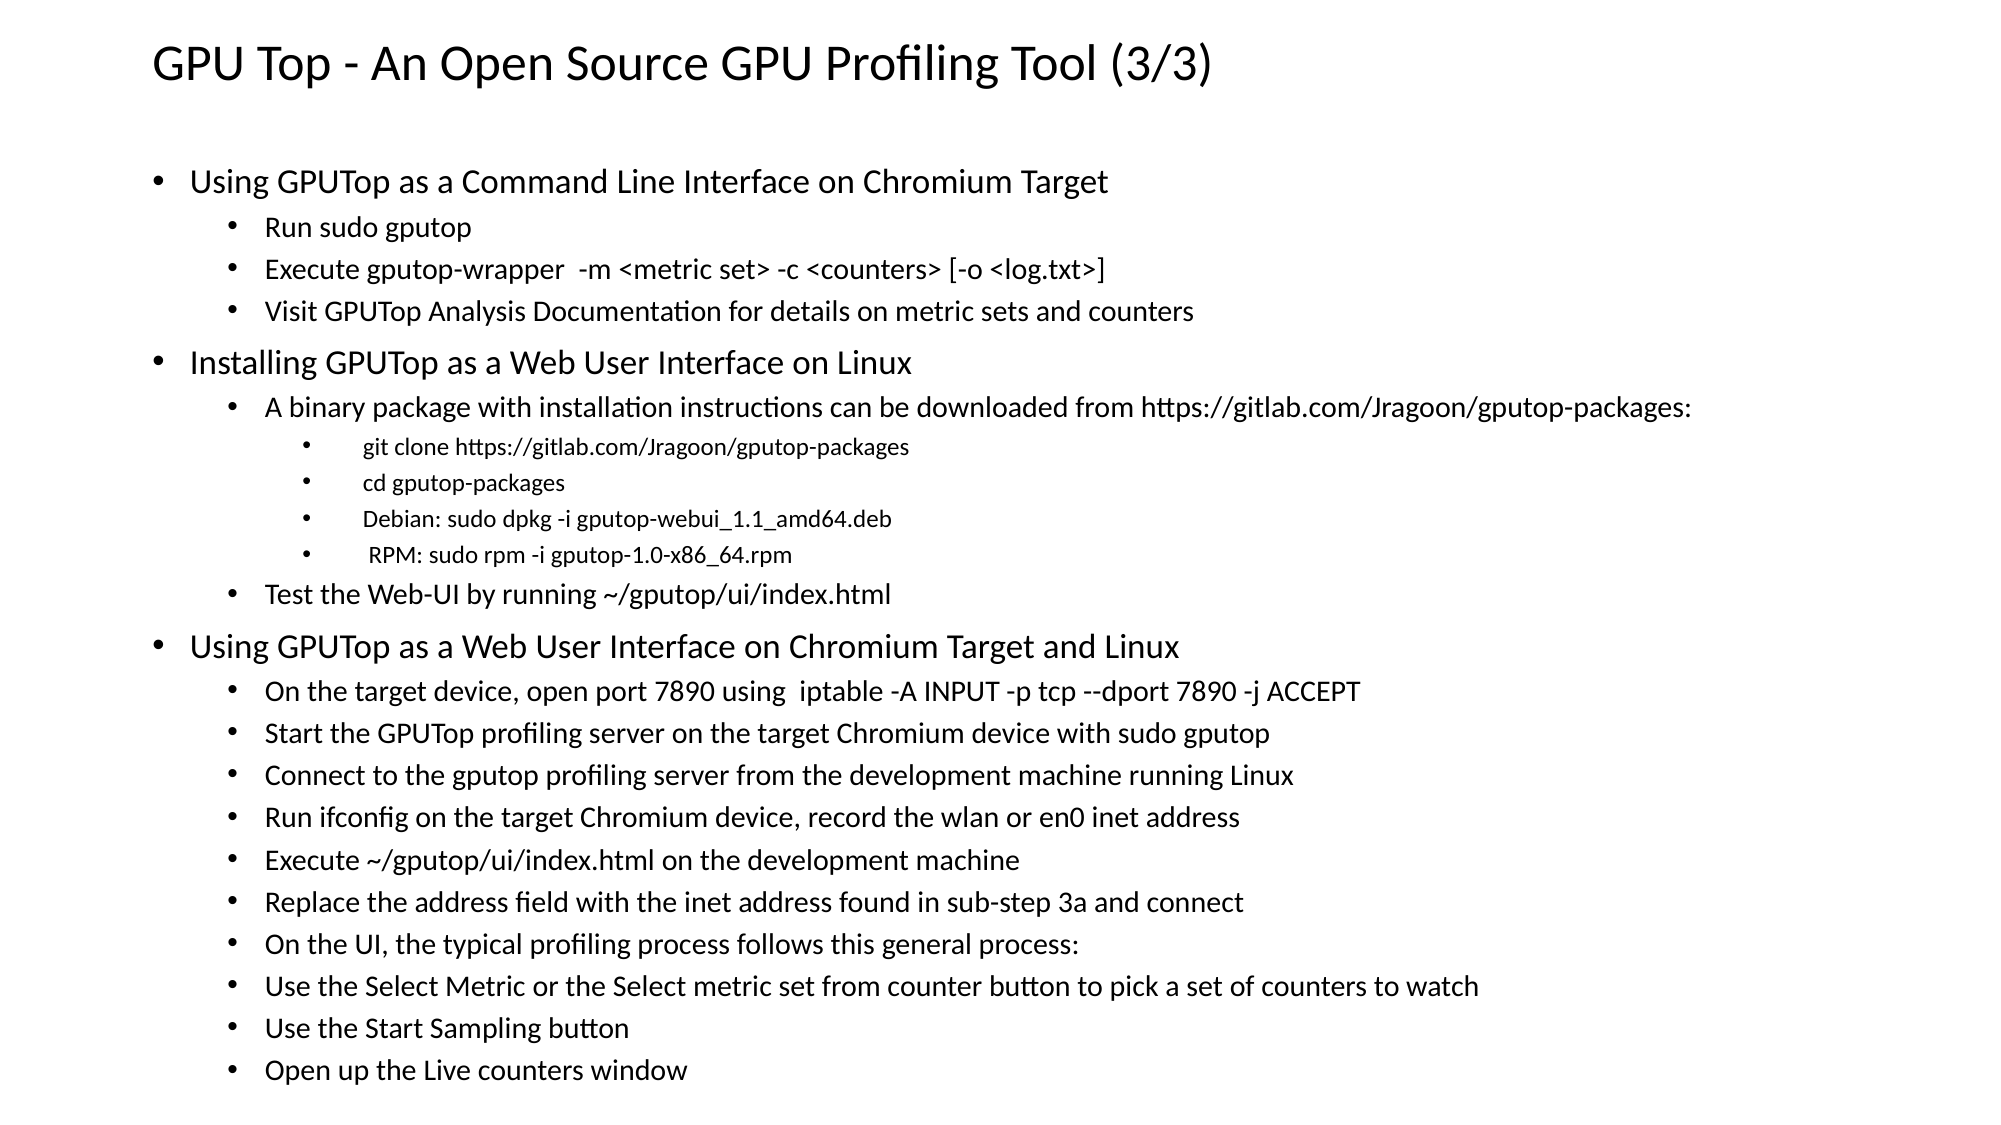

# GPU Top - An Open Source GPU Profiling Tool (3/3)
Using GPUTop as a Command Line Interface on Chromium Target
Run sudo gputop
Execute gputop-wrapper  -m <metric set> -c <counters> [-o <log.txt>]
Visit GPUTop Analysis Documentation for details on metric sets and counters
Installing GPUTop as a Web User Interface on Linux
A binary package with installation instructions can be downloaded from https://gitlab.com/Jragoon/gputop-packages:
    git clone https://gitlab.com/Jragoon/gputop-packages
    cd gputop-packages
    Debian: sudo dpkg -i gputop-webui_1.1_amd64.deb
     RPM: sudo rpm -i gputop-1.0-x86_64.rpm
Test the Web-UI by running ~/gputop/ui/index.html
Using GPUTop as a Web User Interface on Chromium Target and Linux
On the target device, open port 7890 using  iptable -A INPUT -p tcp --dport 7890 -j ACCEPT
Start the GPUTop profiling server on the target Chromium device with sudo gputop
Connect to the gputop profiling server from the development machine running Linux
Run ifconfig on the target Chromium device, record the wlan or en0 inet address
Execute ~/gputop/ui/index.html on the development machine
Replace the address field with the inet address found in sub-step 3a and connect
On the UI, the typical profiling process follows this general process:
Use the Select Metric or the Select metric set from counter button to pick a set of counters to watch
Use the Start Sampling button
Open up the Live counters window